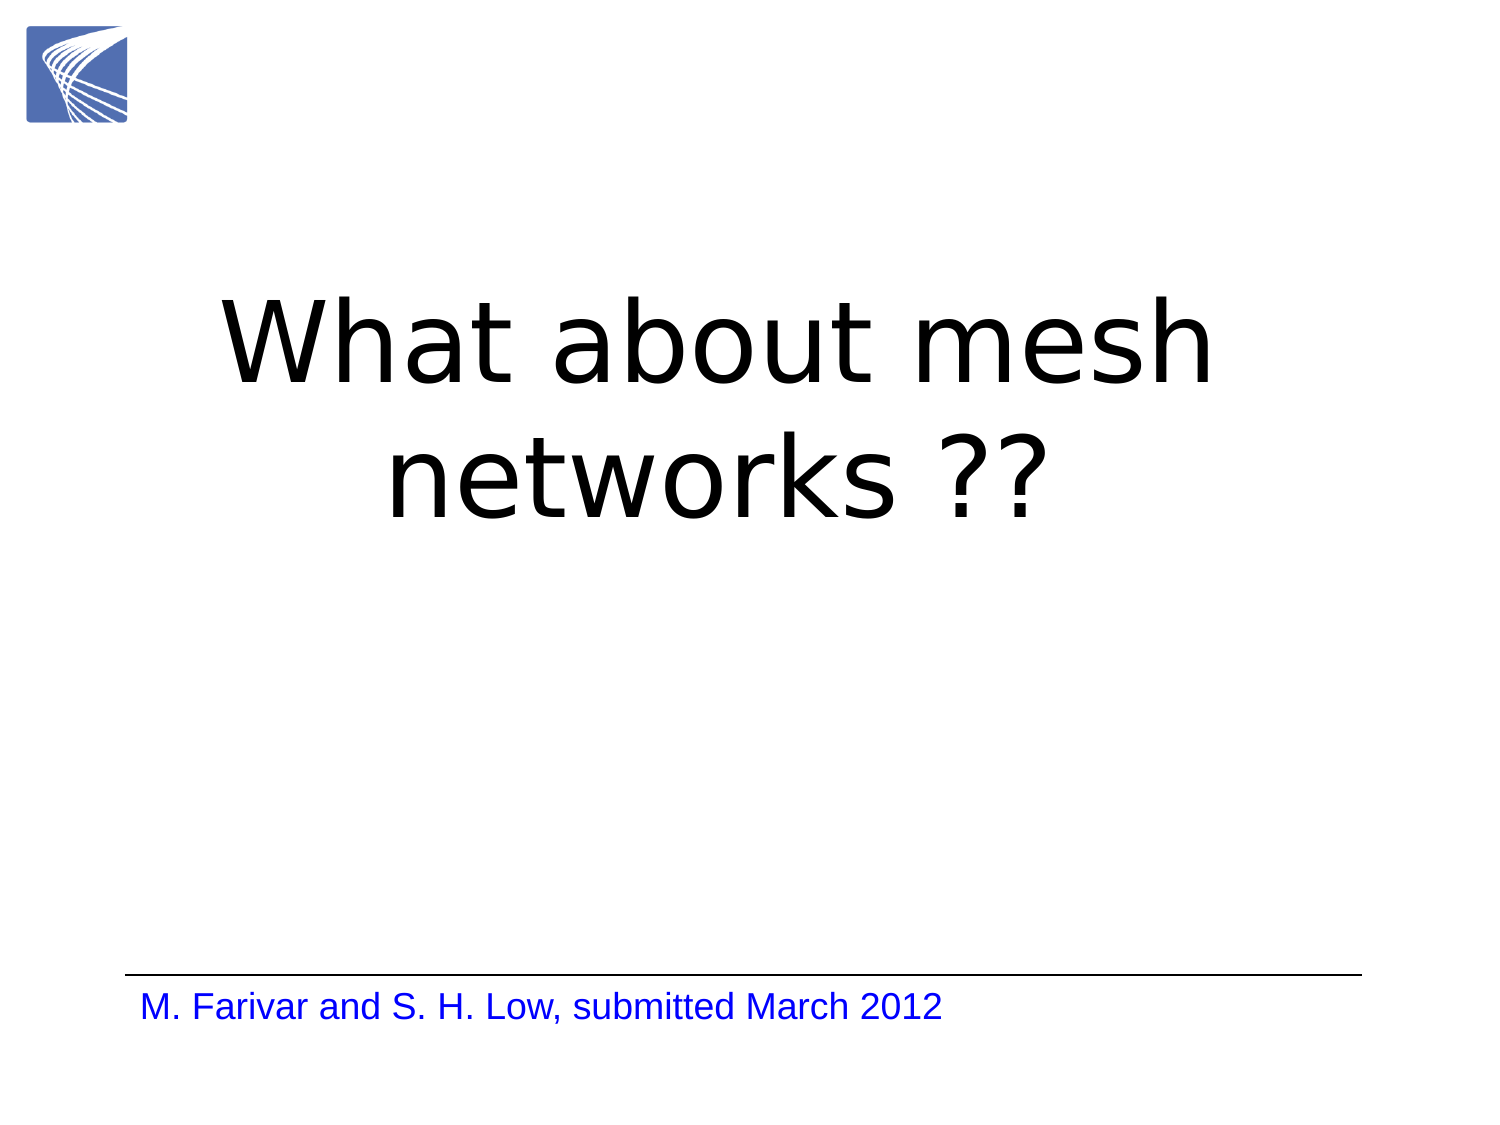

What about mesh networks ??
M. Farivar and S. H. Low, submitted March 2012